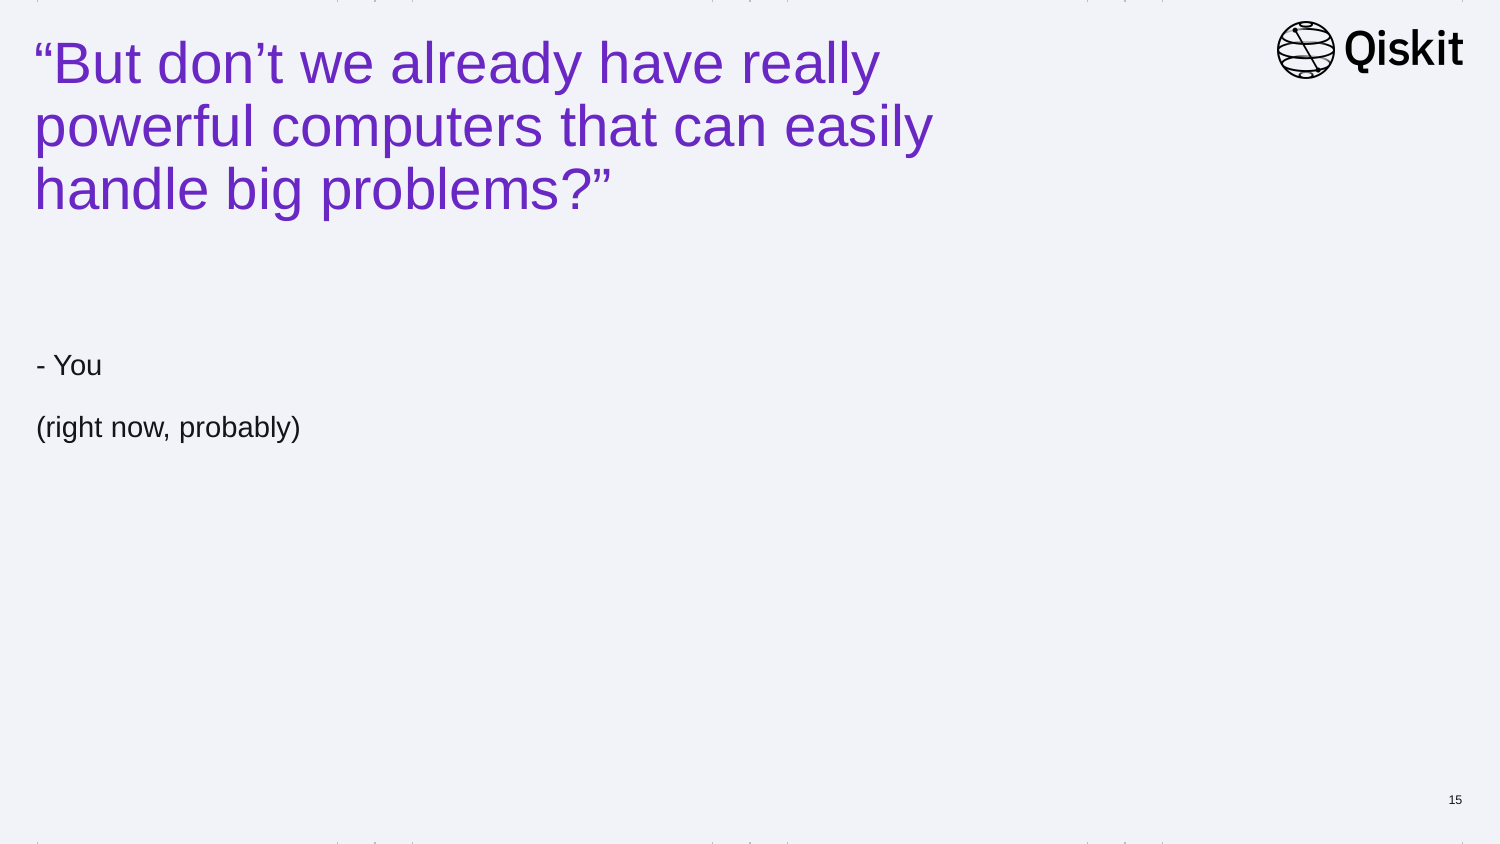

# “But don’t we already have really powerful computers that can easily handle big problems?”

- You
(right now, probably)
15